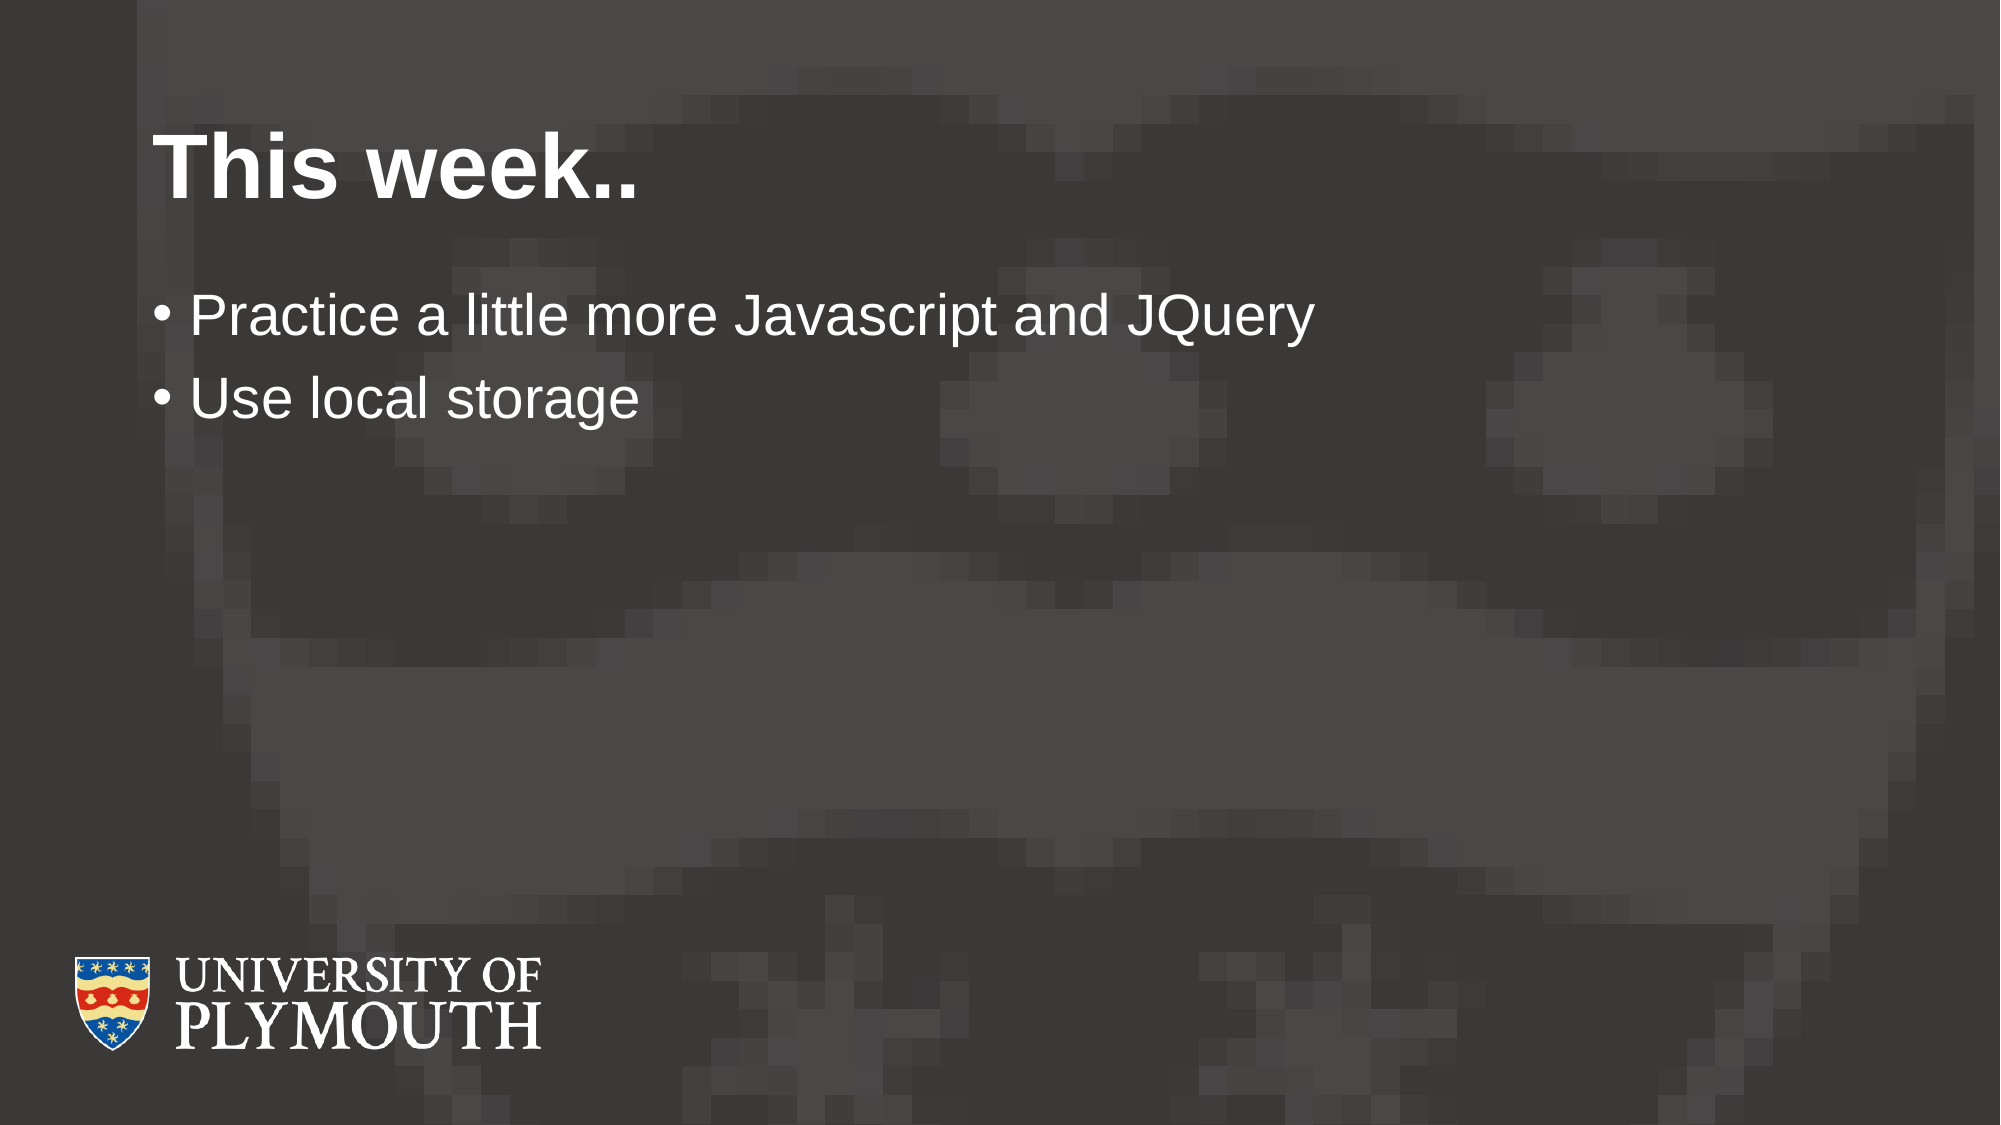

# This week..
Practice a little more Javascript and JQuery
Use local storage